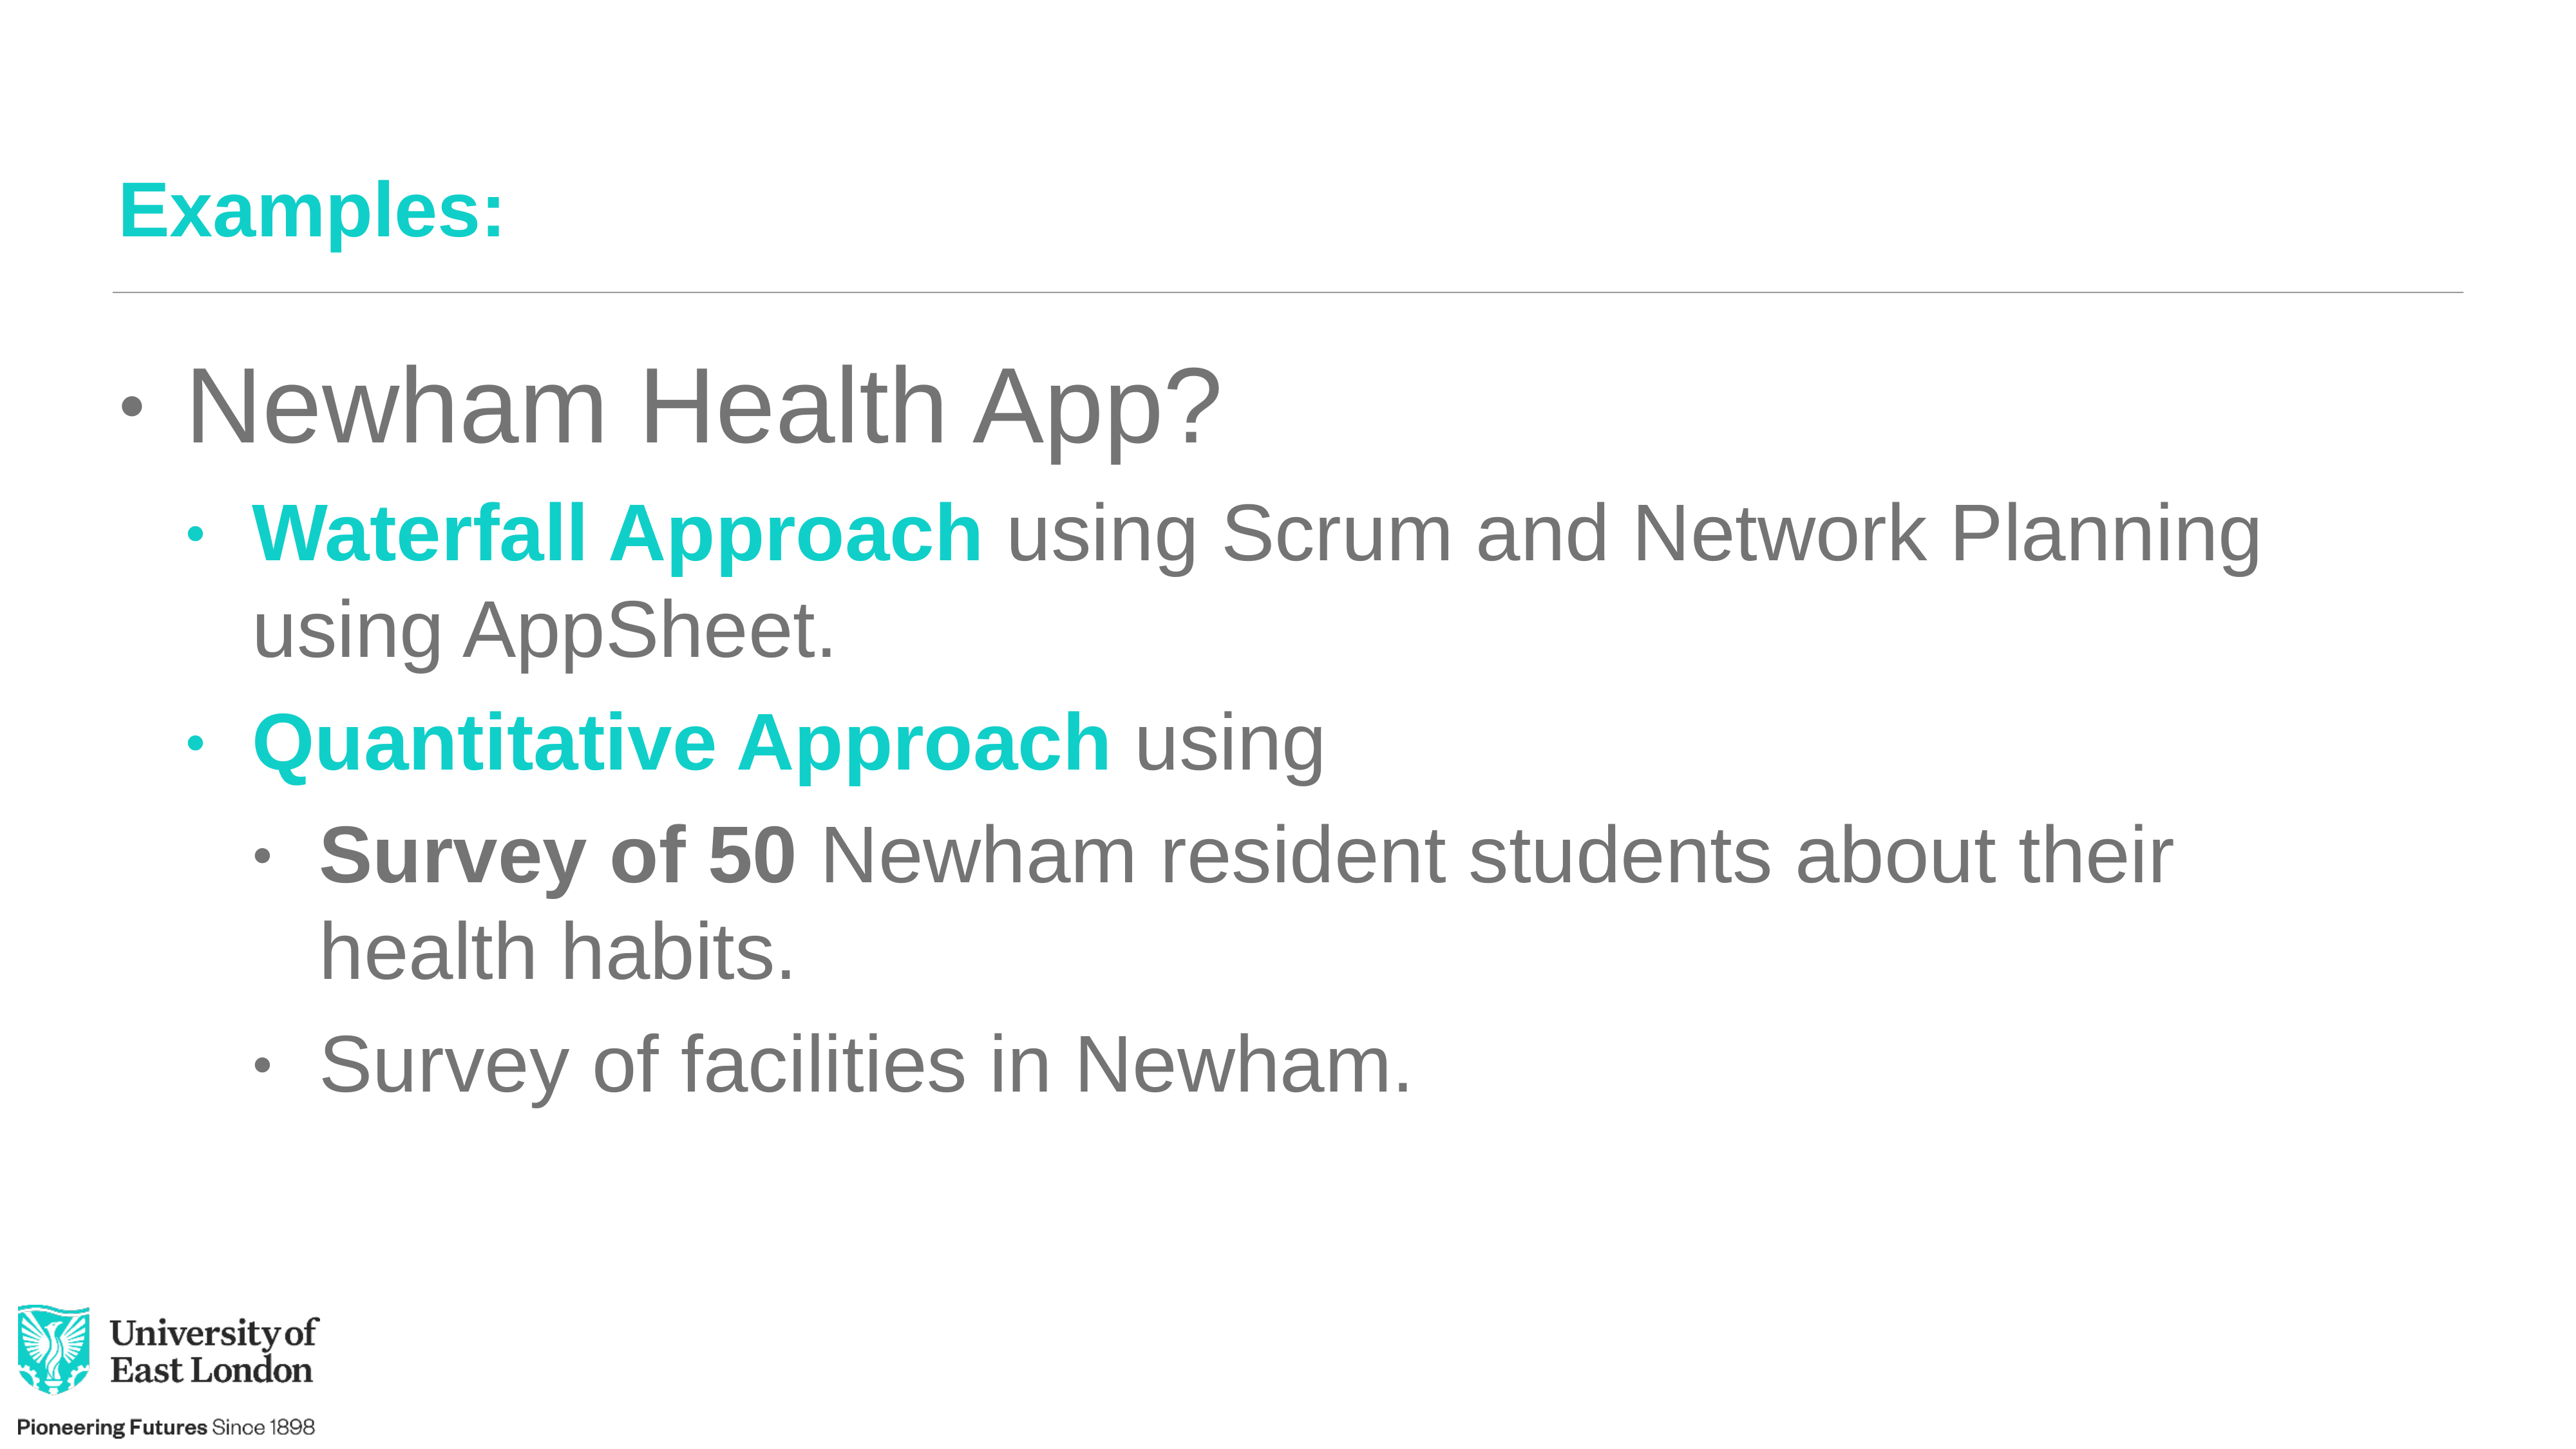

# Examples:
Newham Health App?
Waterfall Approach using Scrum and Network Planning using AppSheet.
Quantitative Approach using
Survey of 50 Newham resident students about their health habits.
Survey of facilities in Newham.